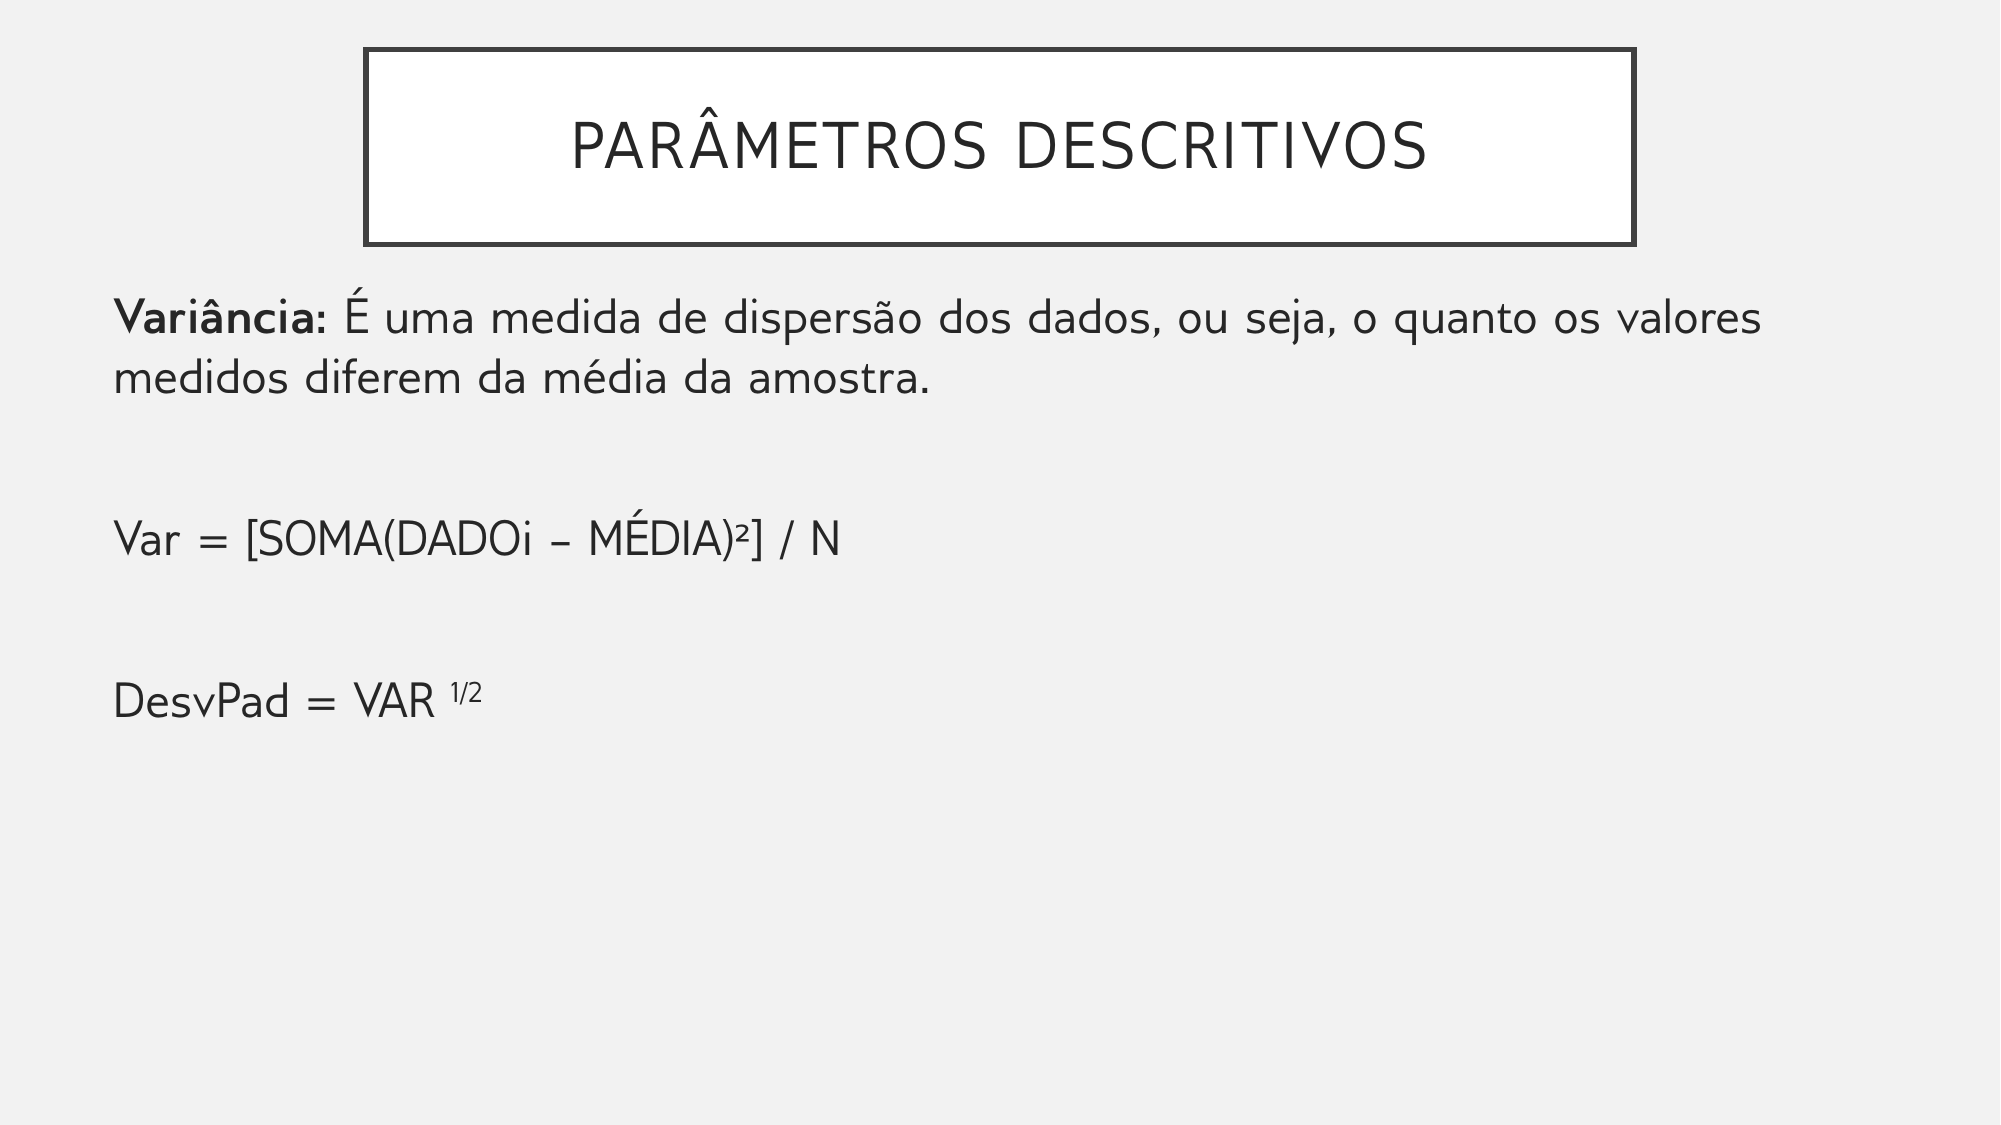

# Parâmetros descritivos
Variância: É uma medida de dispersão dos dados, ou seja, o quanto os valores medidos diferem da média da amostra.

Var = [SOMA(DADOi – MÉDIA)²] / N

DesvPad = VAR 1/2